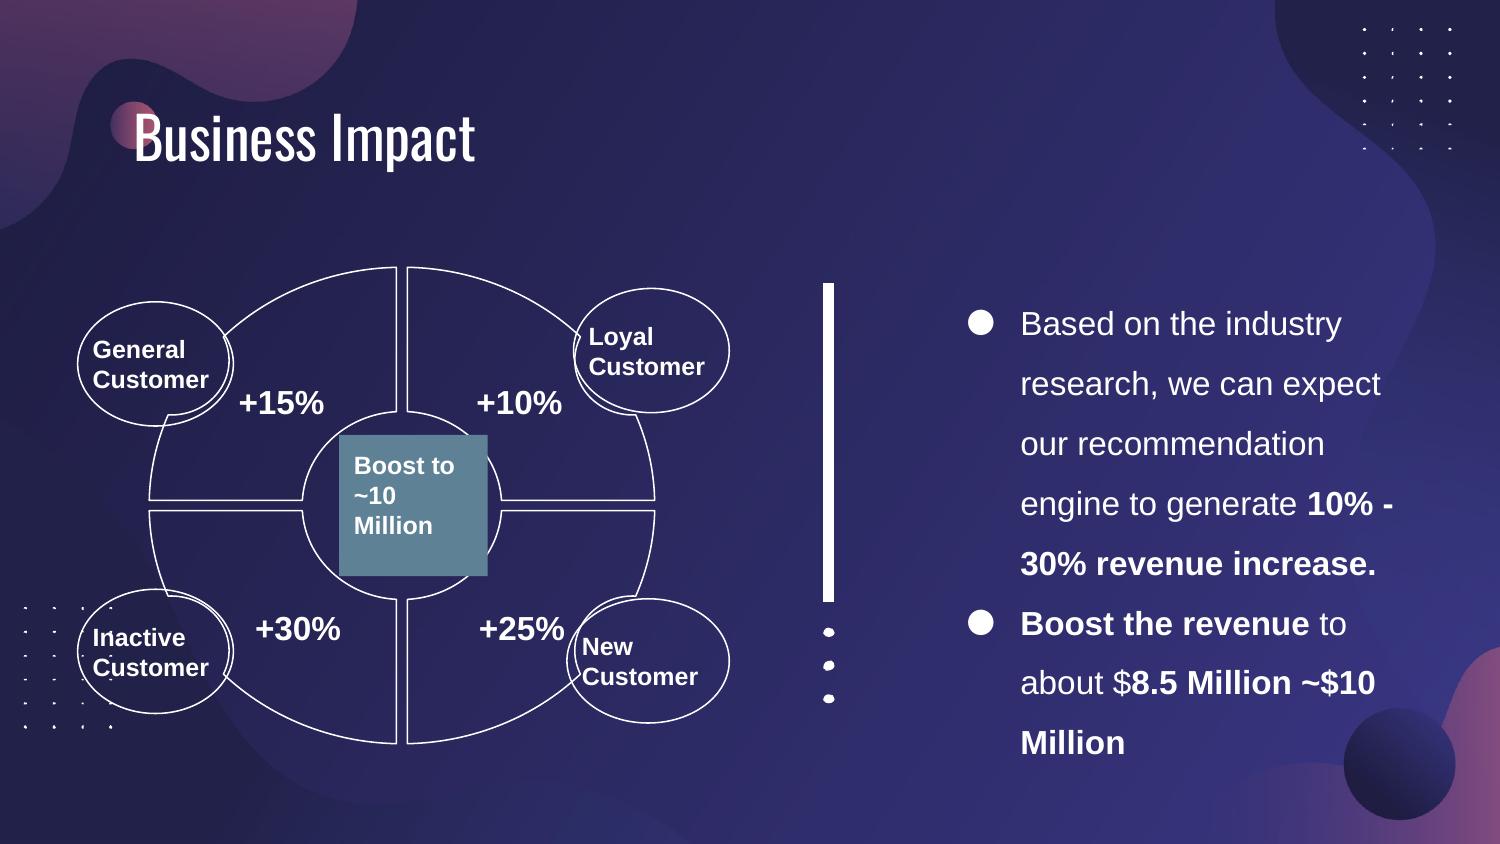

# Business Impact
Based on the industry research, we can expect our recommendation engine to generate 10% - 30% revenue increase.
Boost the revenue to about $8.5 Million ~$10 Million

         +15%

       +10%
Loyal Customer
General Customer
           +30%
       +25%
Inactive Customer
New Customer

Boost to ~10 Million